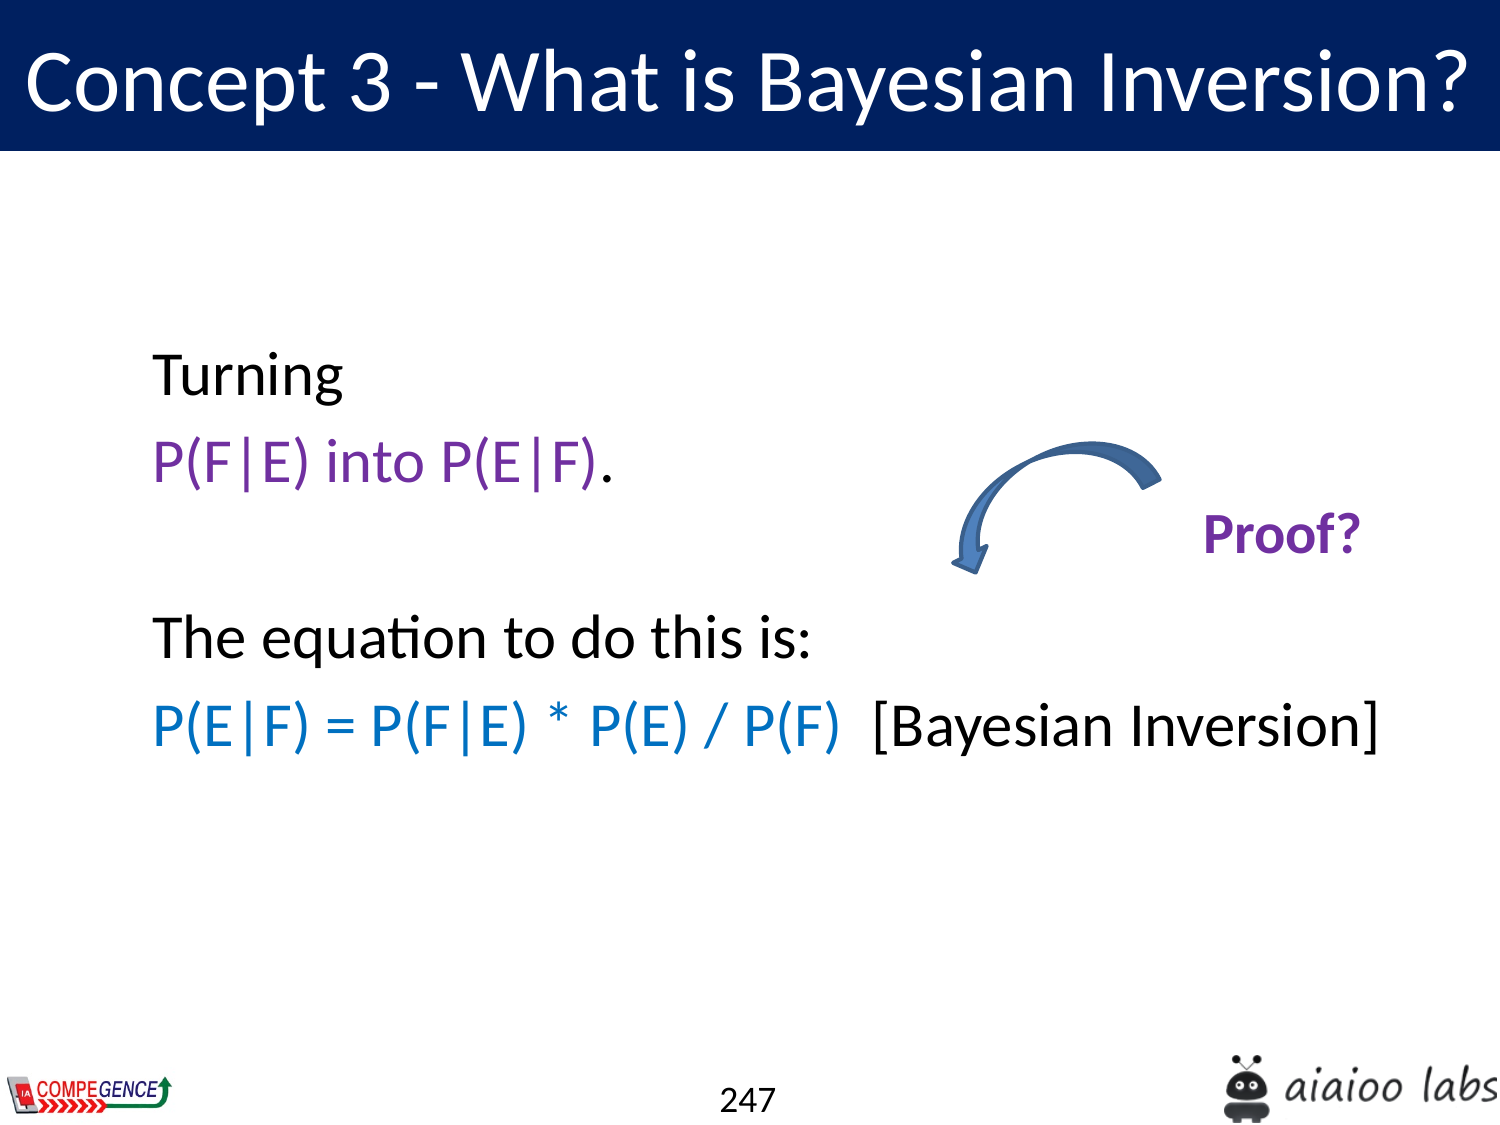

Concept 3 - What is Bayesian Inversion?
Turning
P(F|E) into P(E|F).

The equation to do this is:
P(E|F) = P(F|E) * P(E) / P(F)  [Bayesian Inversion]

Proof?